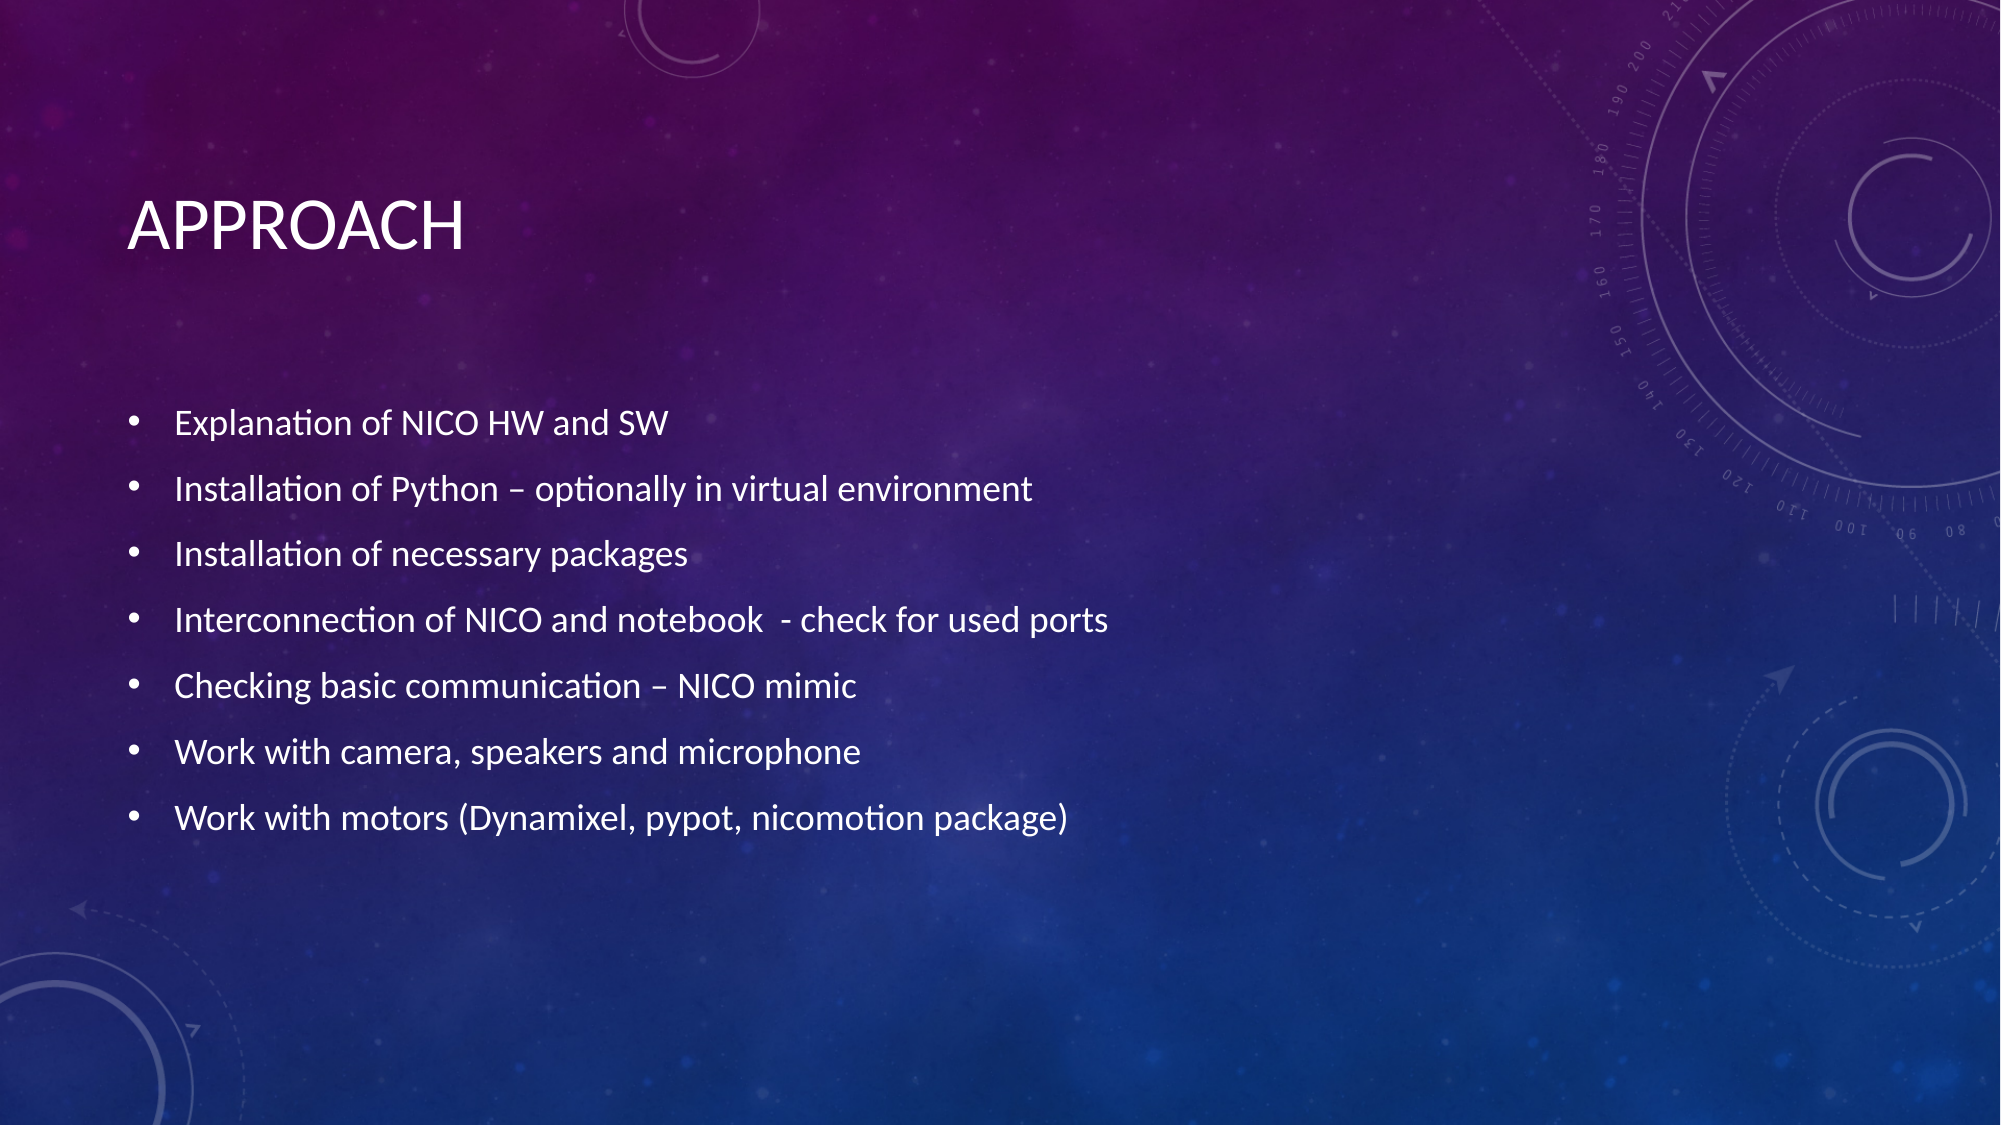

# Approach

Explanation of NICO HW and SW
Installation of Python – optionally in virtual environment
Installation of necessary packages
Interconnection of NICO and notebook  - check for used ports
Checking basic communication – NICO mimic
Work with camera, speakers and microphone
Work with motors (Dynamixel, pypot, nicomotion package)